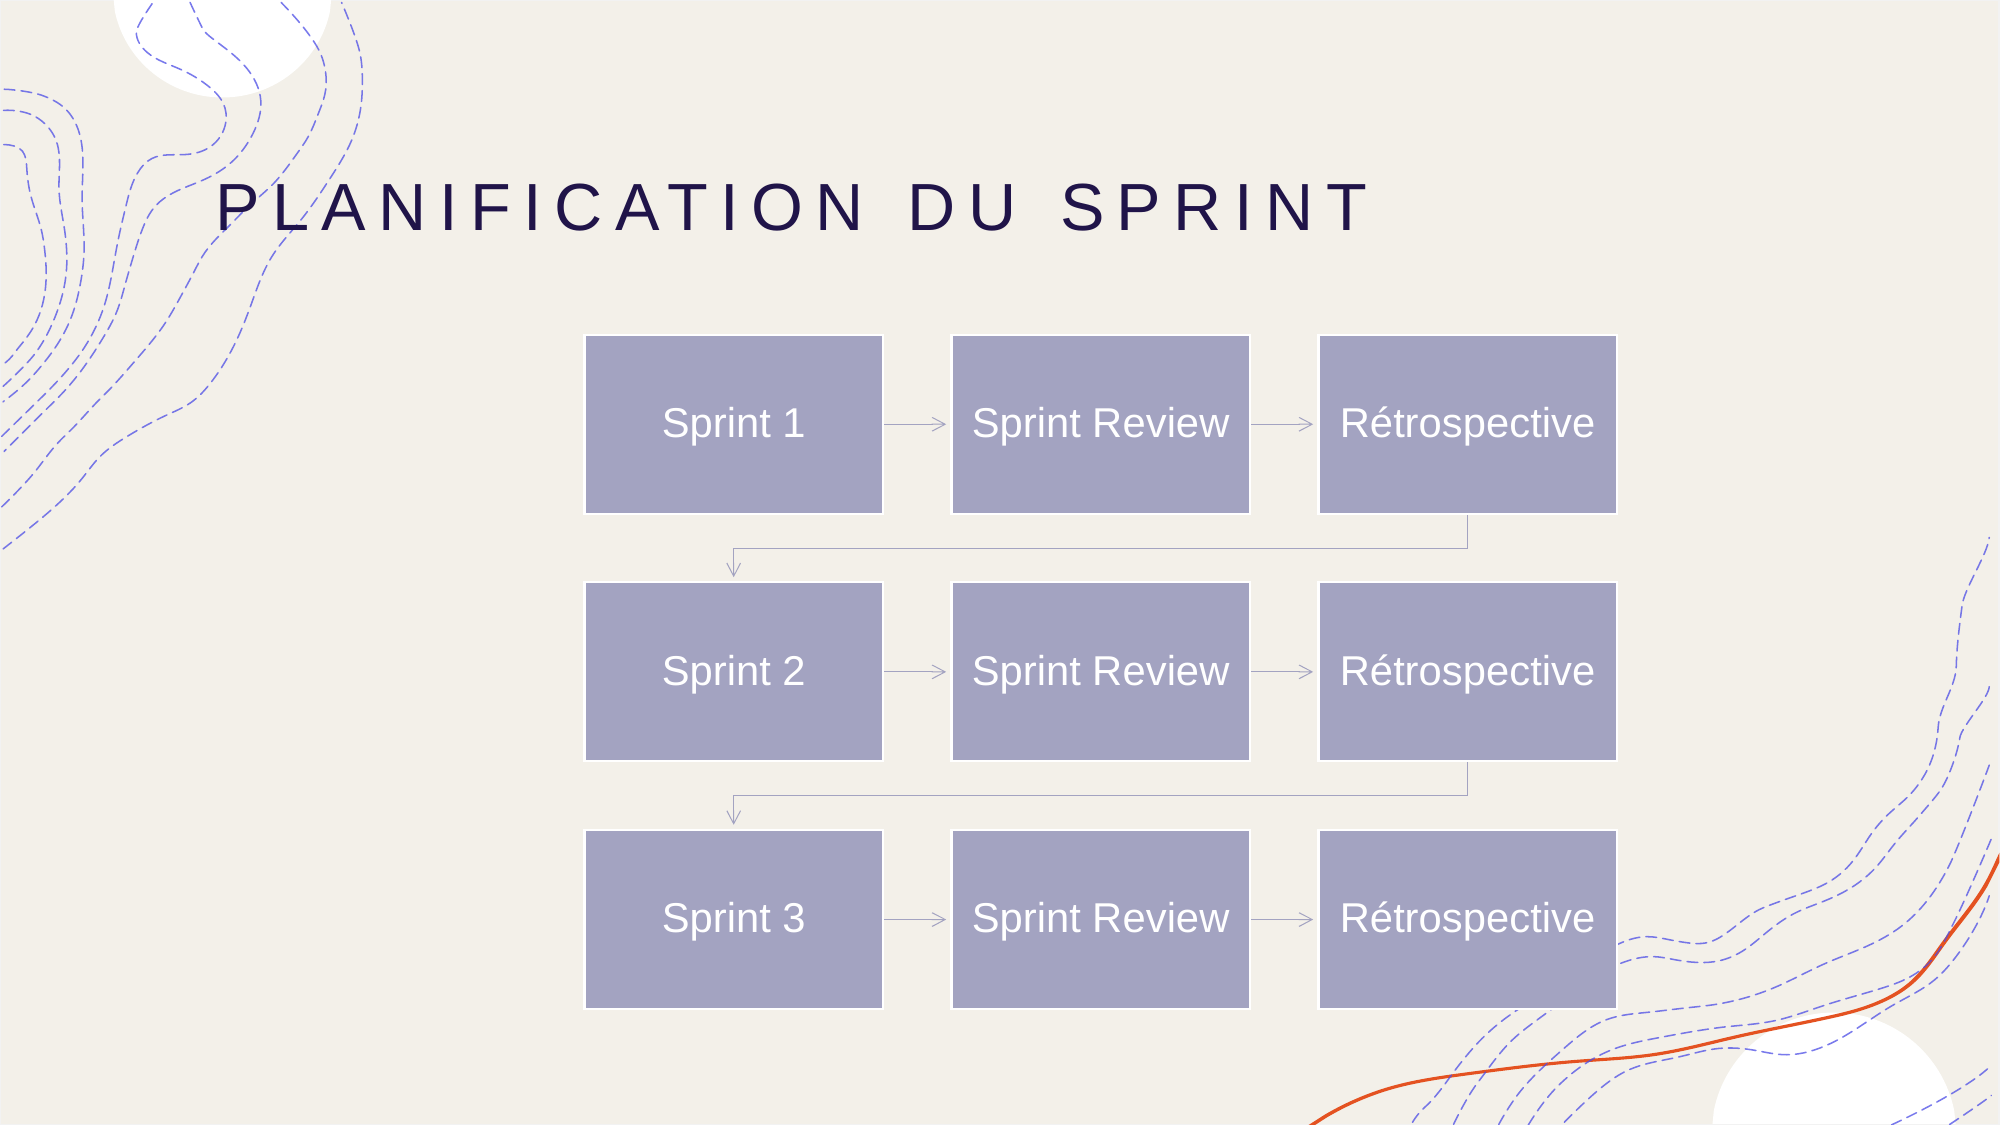

PLANIFICATION DU sprint

Sprint 1

Sprint Review

Rétrospective

Sprint 2

Sprint Review

Rétrospective

Sprint 3

Sprint Review
Rétrospective